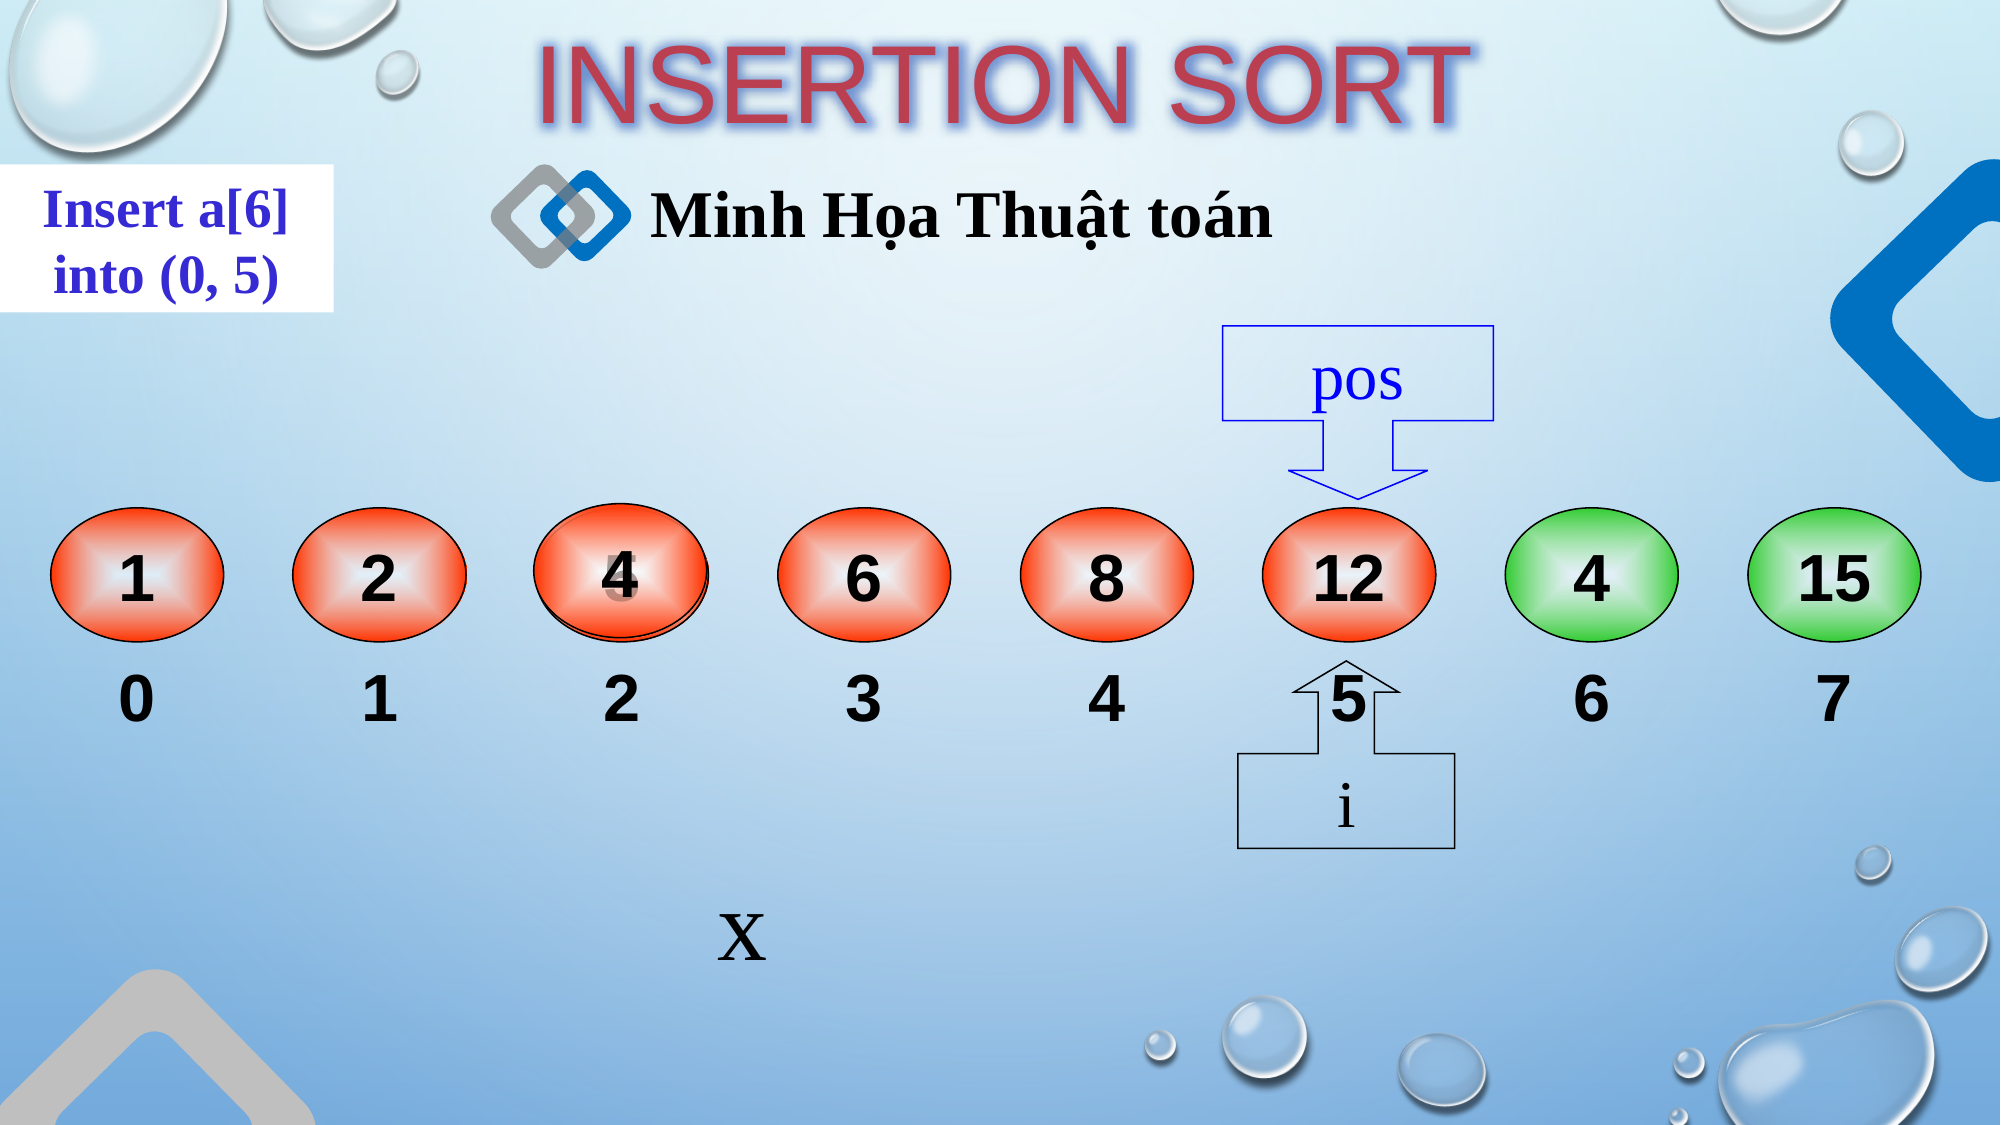

INSERTION SORT
Insert a[6] into (0, 5)
Minh Họa Thuật toán

pos
4
1
2
5
6
8
12
4
15
0
1
2
3
4
5
6
7
i
x